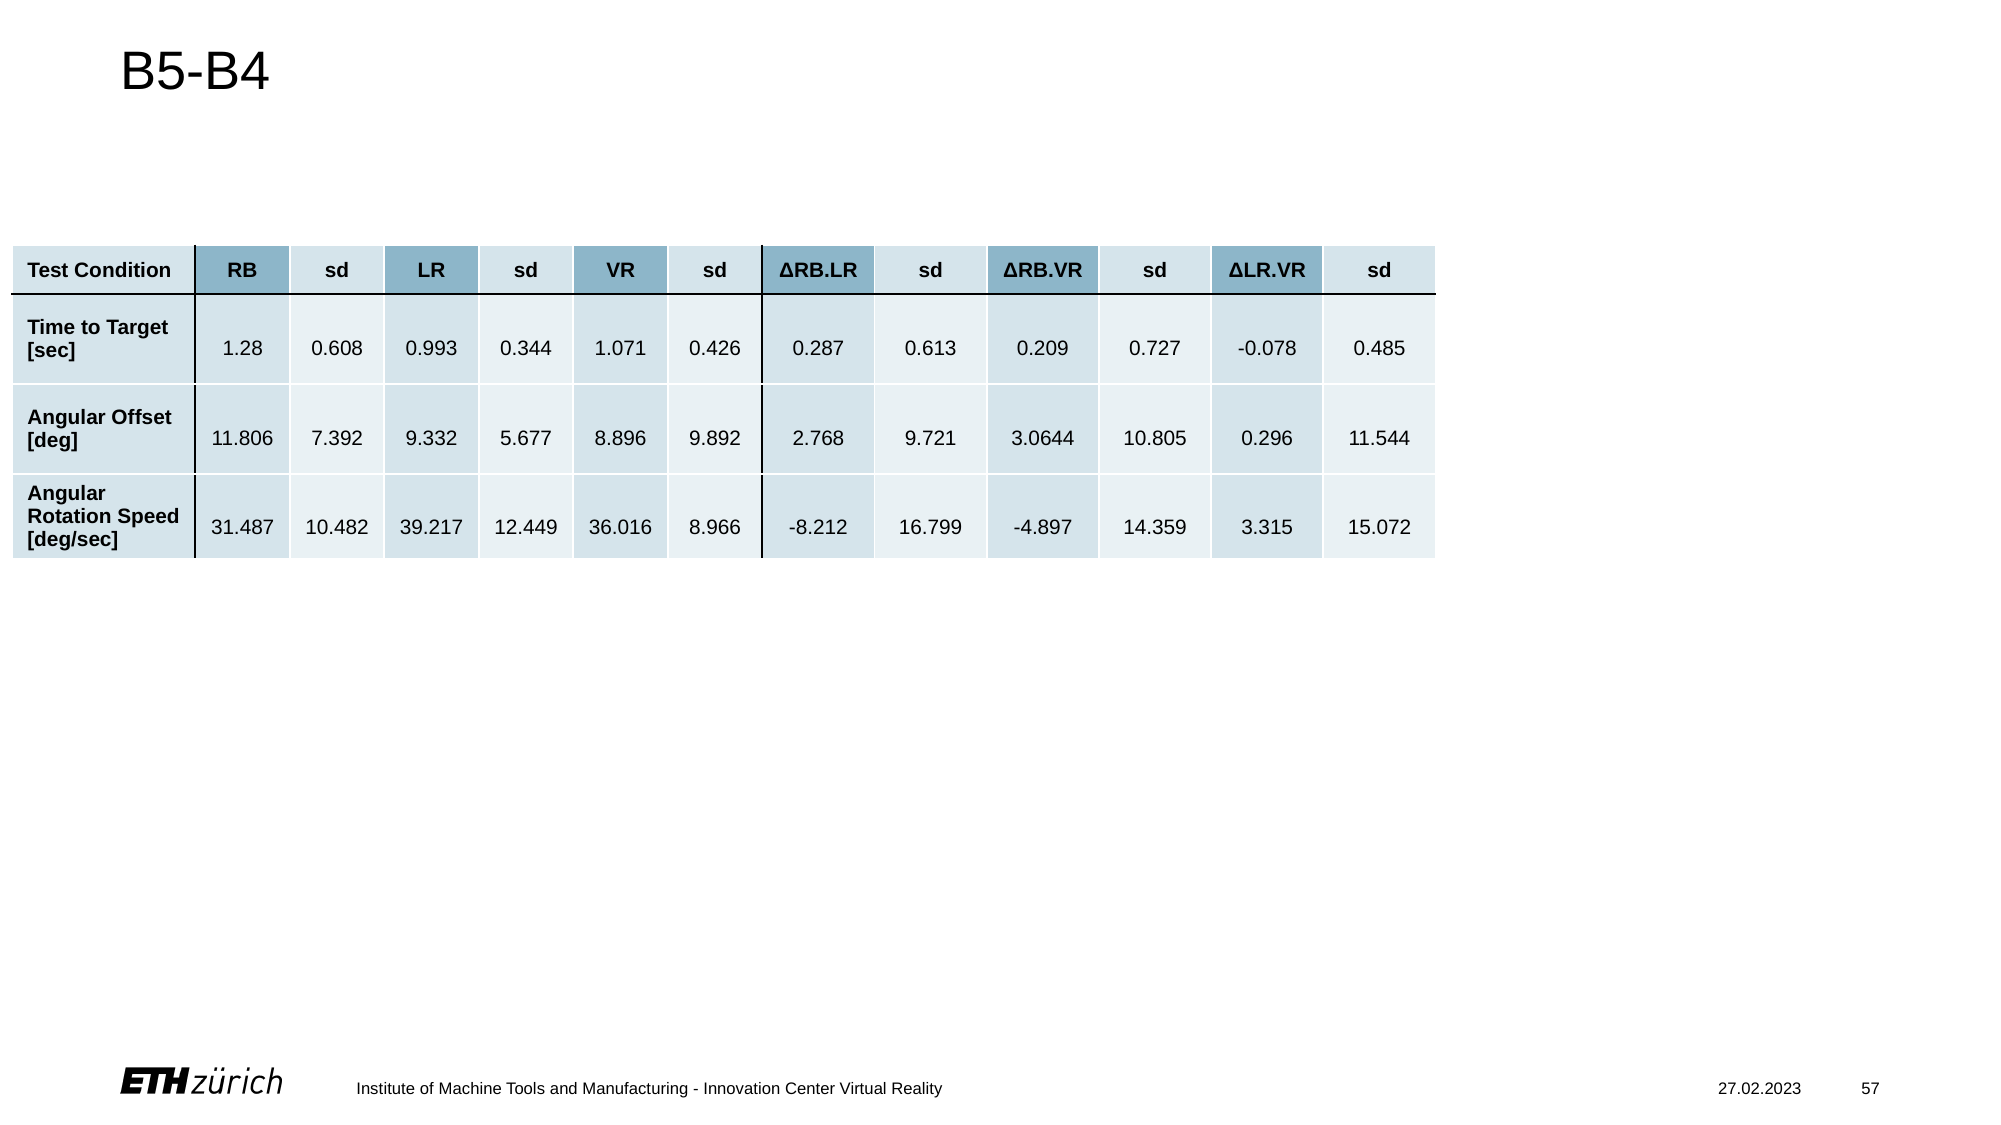

# B5-B4
| Test Condition | RB | sd | LR | sd | VR | sd | ΔRB.LR | sd | ΔRB.VR | sd | ΔLR.VR | sd |
| --- | --- | --- | --- | --- | --- | --- | --- | --- | --- | --- | --- | --- |
| Time to Target [sec] | 1.28 | 0.608 | 0.993 | 0.344 | 1.071 | 0.426 | 0.287 | 0.613 | 0.209 | 0.727 | -0.078 | 0.485 |
| Angular Offset [deg] | 11.806 | 7.392 | 9.332 | 5.677 | 8.896 | 9.892 | 2.768 | 9.721 | 3.0644 | 10.805 | 0.296 | 11.544 |
| Angular Rotation Speed [deg/sec] | 31.487 | 10.482 | 39.217 | 12.449 | 36.016 | 8.966 | -8.212 | 16.799 | -4.897 | 14.359 | 3.315 | 15.072 |
Institute of Machine Tools and Manufacturing - Innovation Center Virtual Reality
27.02.2023
57